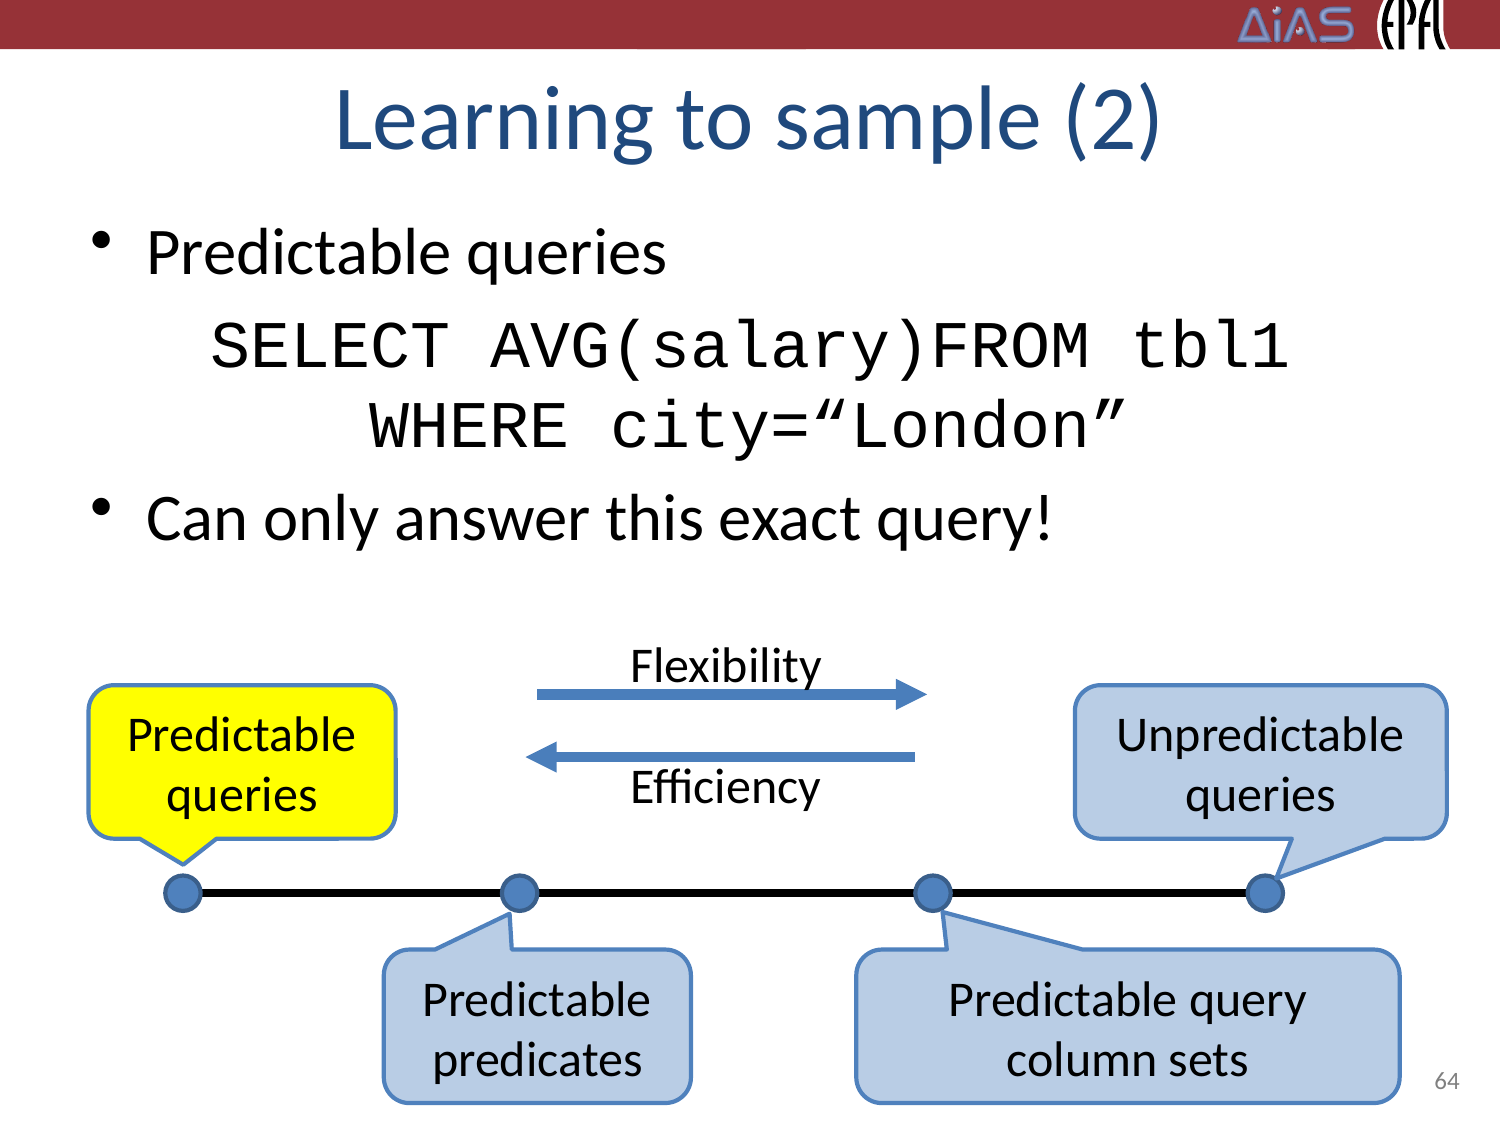

# Learning to sample (2)
Predictable queries
SELECT AVG(salary)FROM tbl1
WHERE city=“London”
Can only answer this exact query!
Flexibility
Predictable queries
Unpredictable queries
Efficiency

Predictable predicates
Predictable query column sets
64